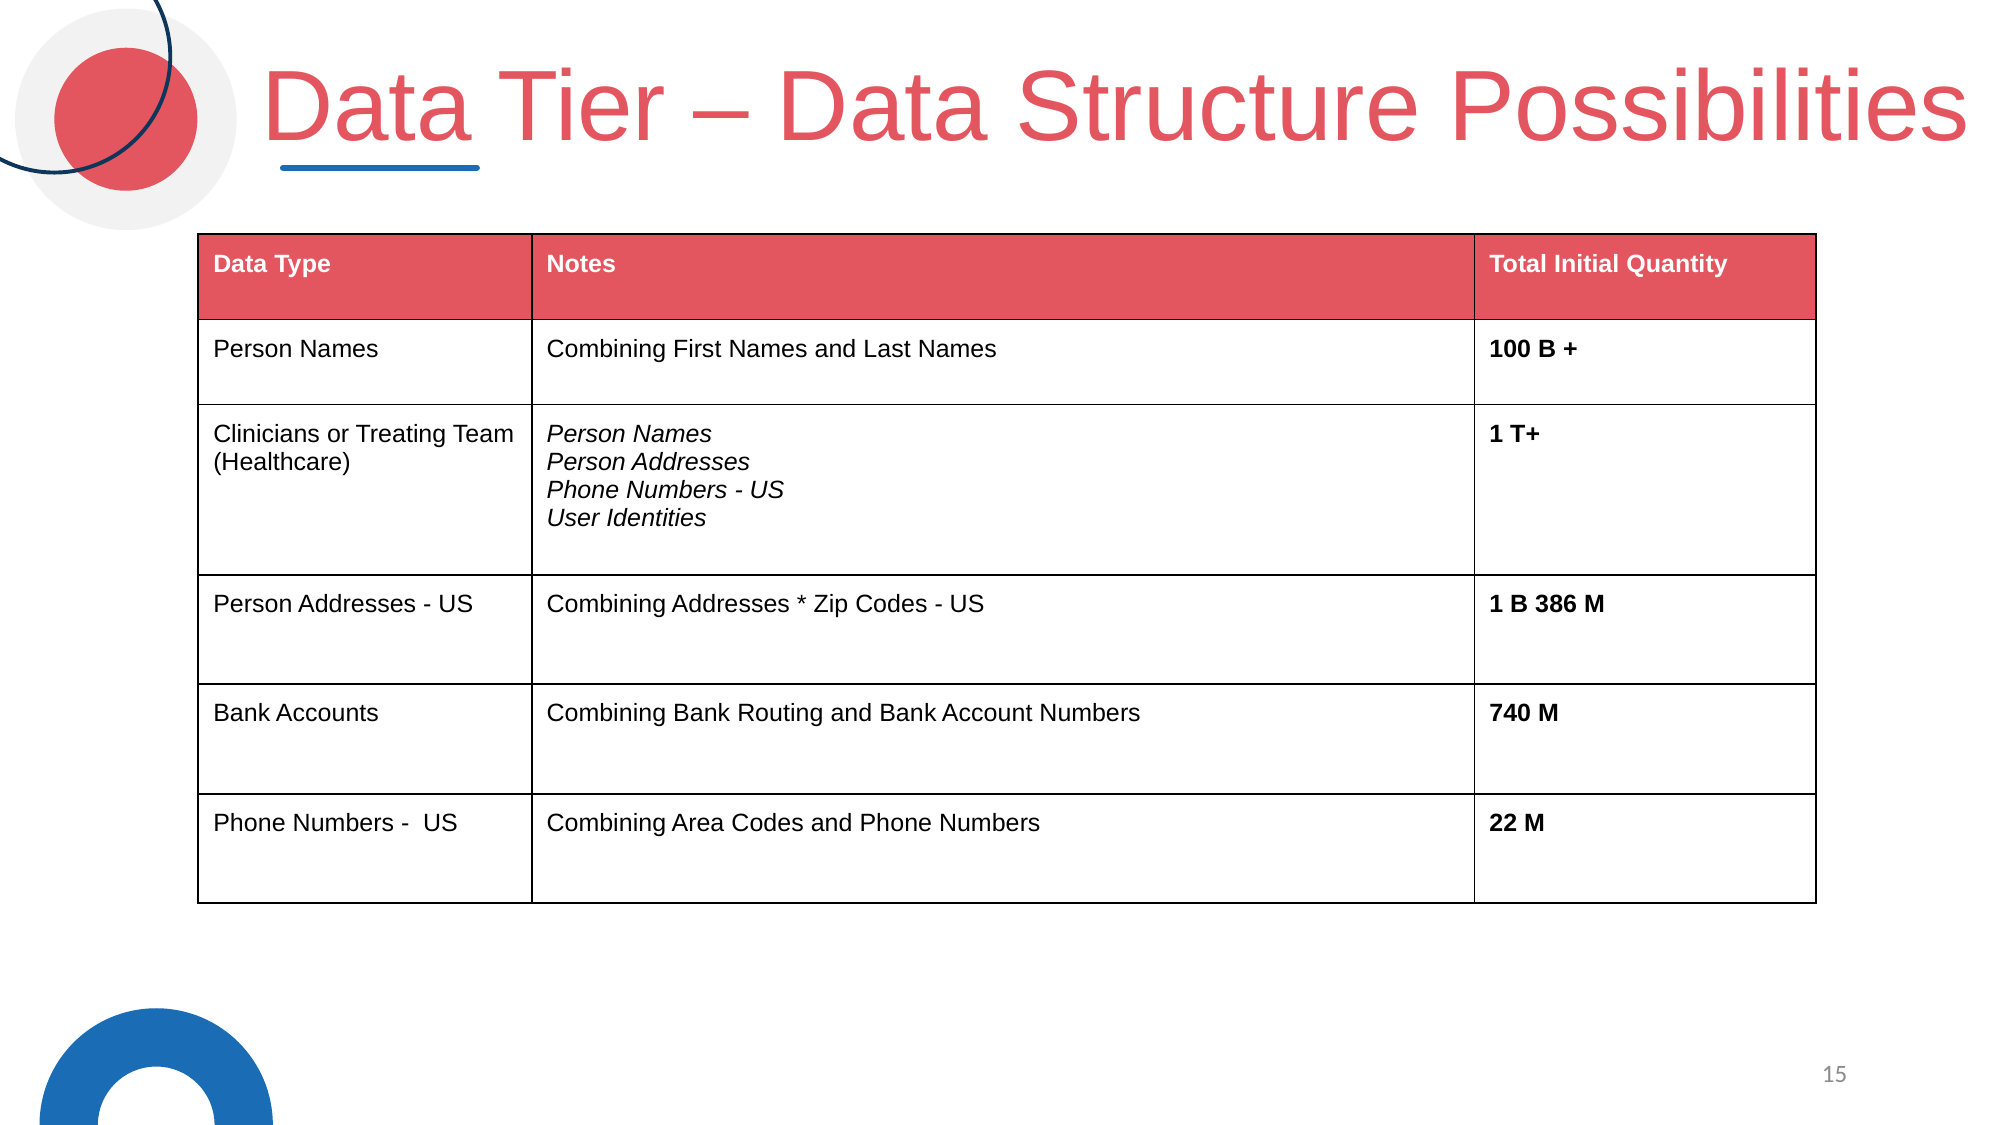

Data Tier – Data Structure Possibilities
| Data Type | Notes | Total Initial Quantity |
| --- | --- | --- |
| Person Names | Combining First Names and Last Names | 100 B + |
| Clinicians or Treating Team (Healthcare) | Person Names Person Addresses Phone Numbers - US User Identities | 1 T+ |
| Person Addresses - US | Combining Addresses \* Zip Codes - US | 1 B 386 M |
| Bank Accounts | Combining Bank Routing and Bank Account Numbers | 740 M |
| Phone Numbers - US | Combining Area Codes and Phone Numbers | 22 M |

15